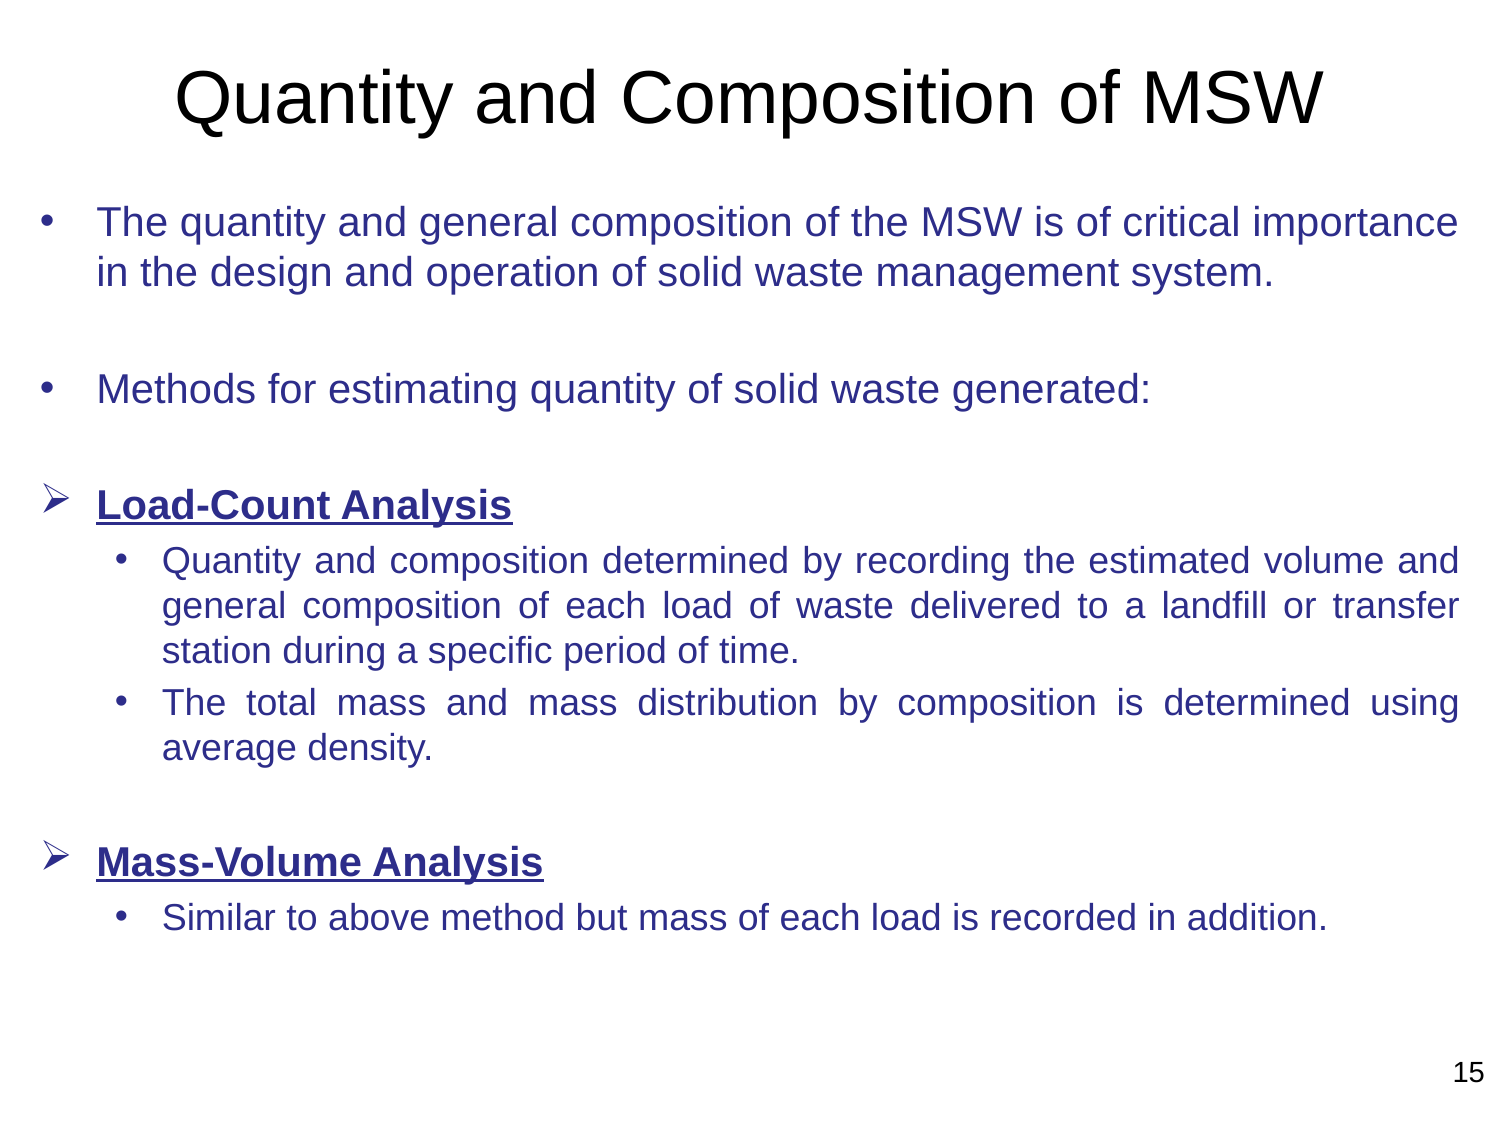

# Quantity and Composition of MSW
The quantity and general composition of the MSW is of critical importance in the design and operation of solid waste management system.

Methods for estimating quantity of solid waste generated:

Load-Count Analysis
Quantity and composition determined by recording the estimated volume and general composition of each load of waste delivered to a landfill or transfer station during a specific period of time.
The total mass and mass distribution by composition is determined using average density.

Mass-Volume Analysis
Similar to above method but mass of each load is recorded in addition.

15